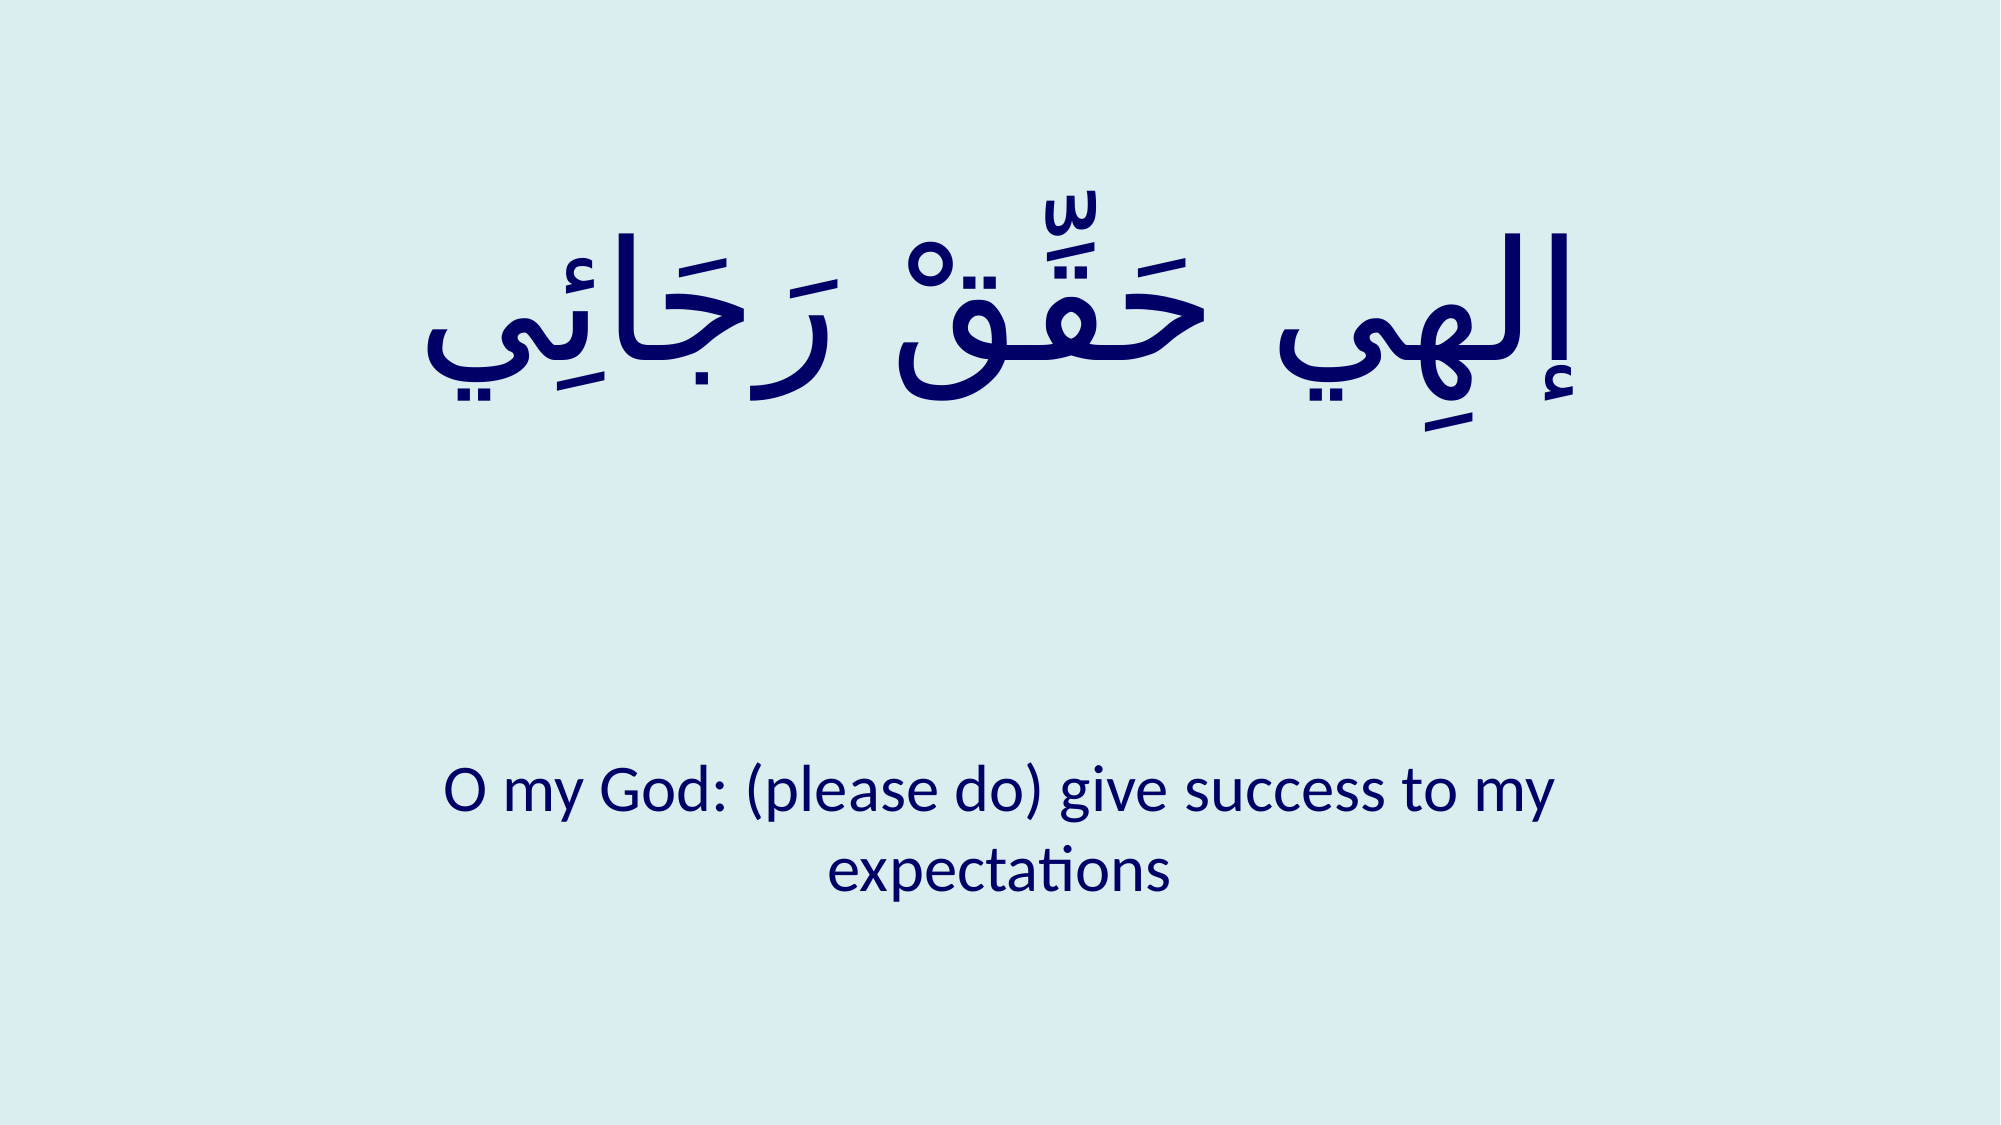

# إلهِي حَقِّقْ رَجَائِي
O my God: (please do) give success to my expectations